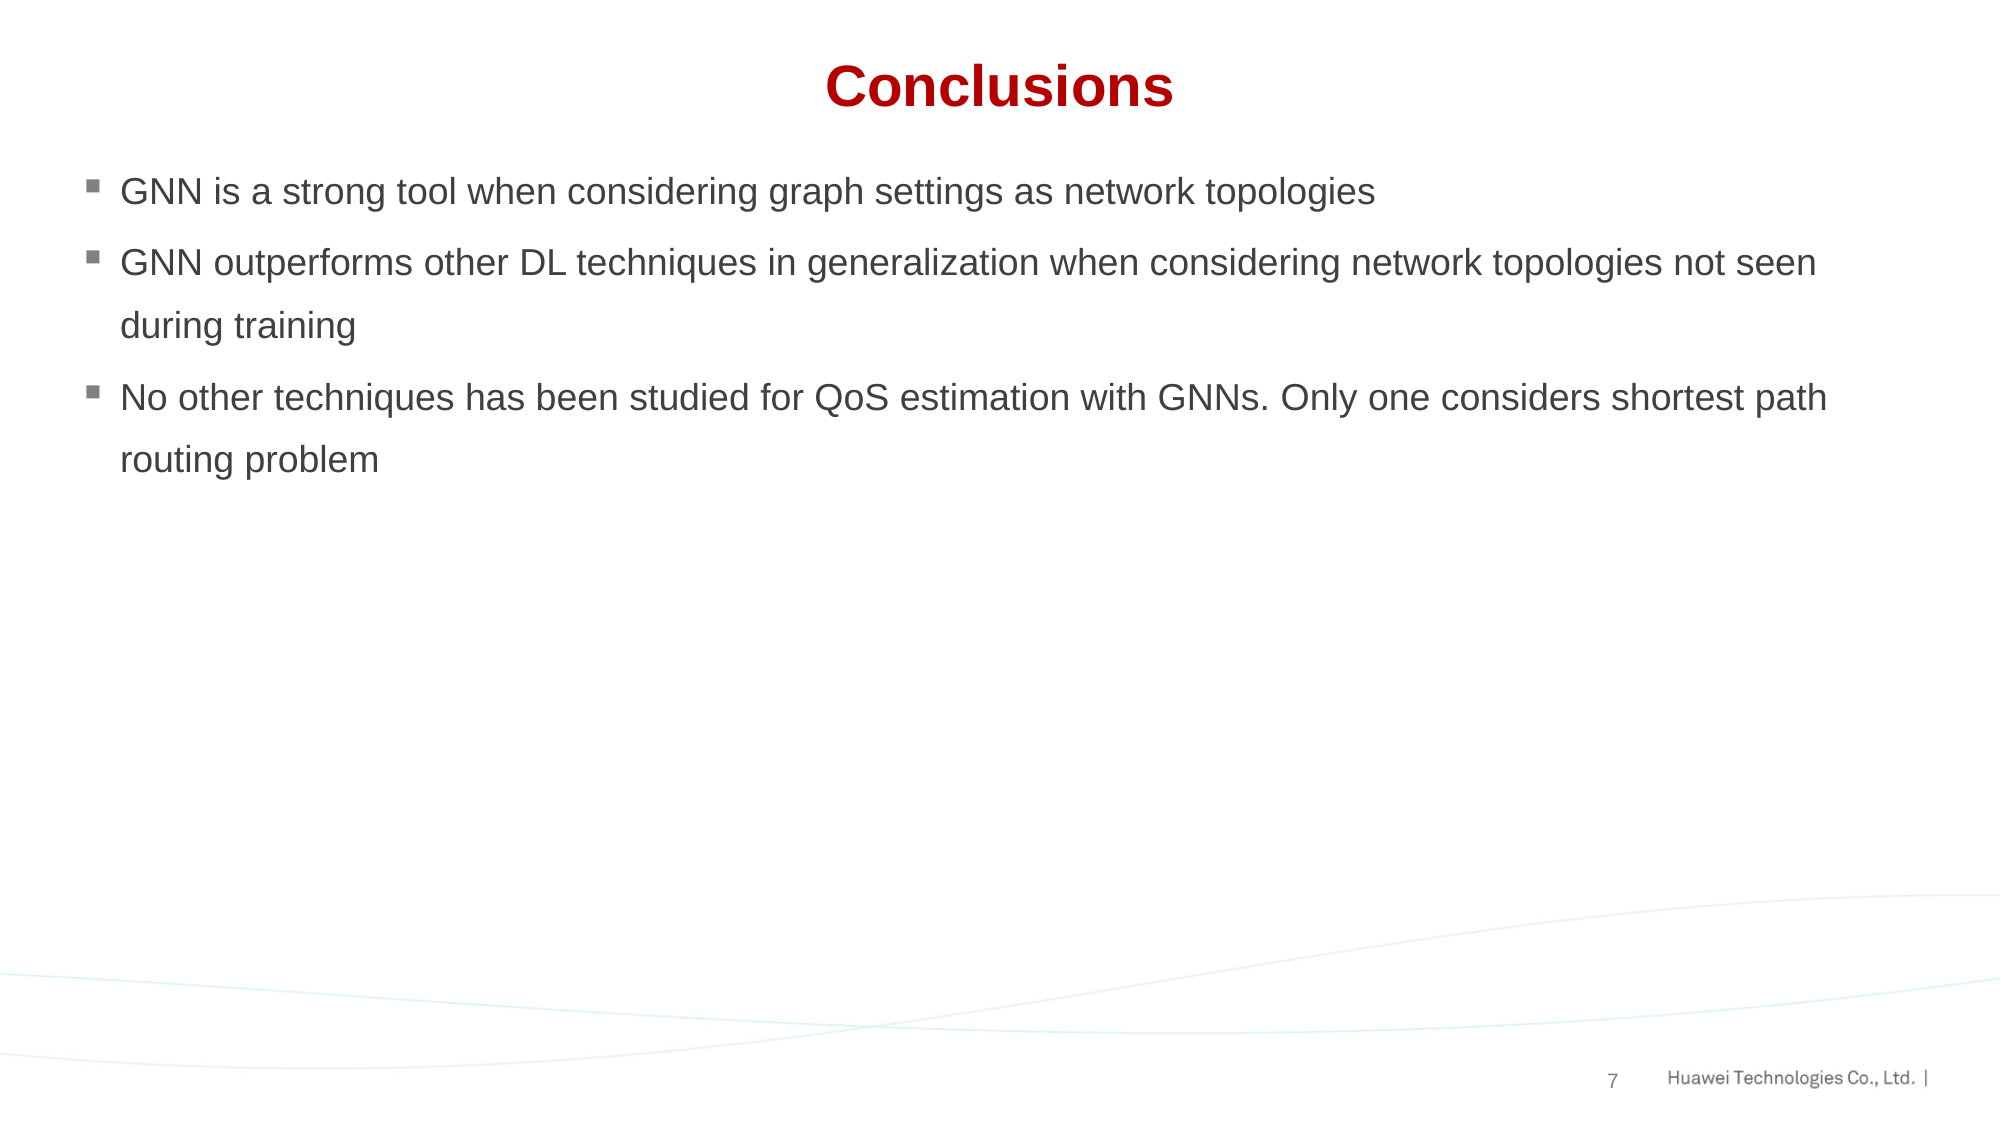

# Conclusions
GNN is a strong tool when considering graph settings as network topologies
GNN outperforms other DL techniques in generalization when considering network topologies not seen during training
No other techniques has been studied for QoS estimation with GNNs. Only one considers shortest path routing problem